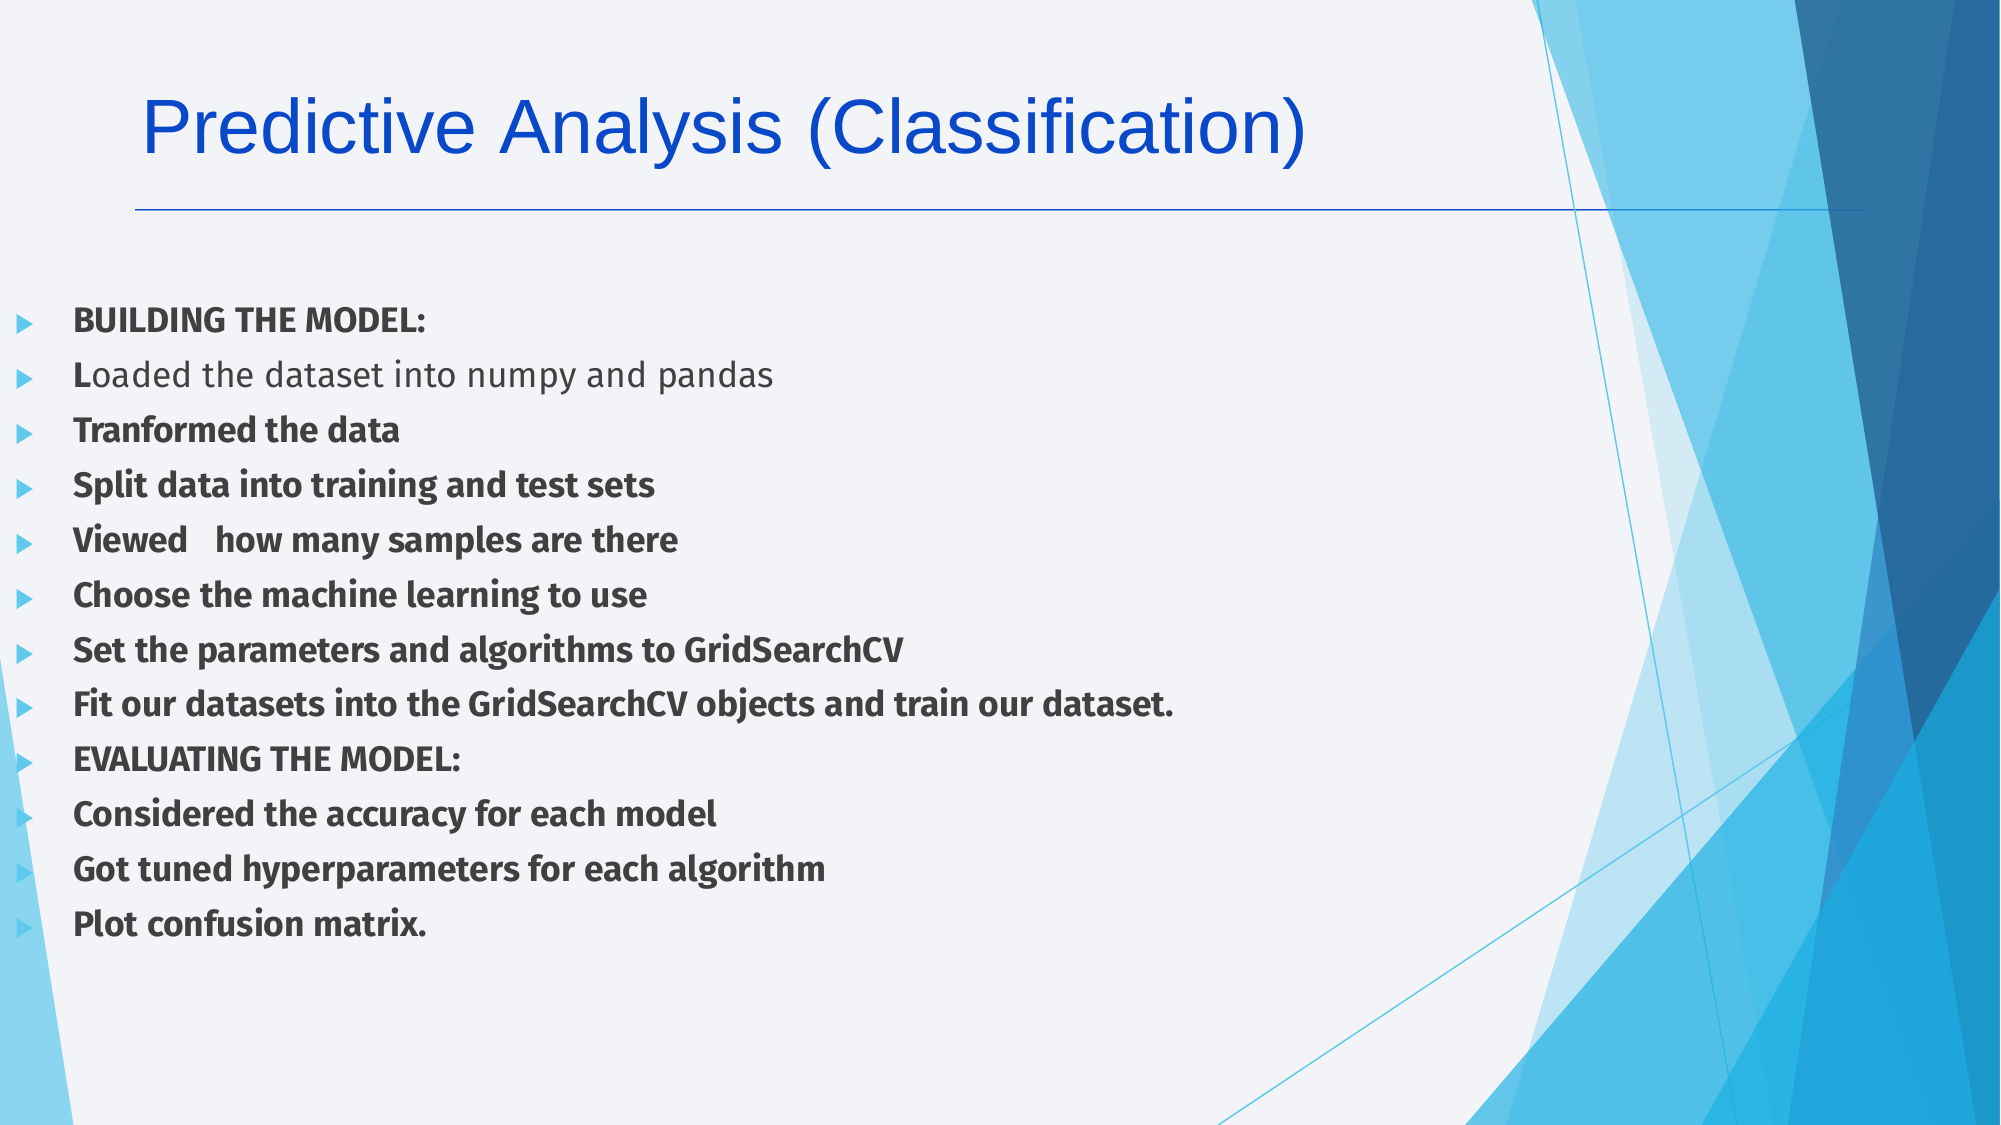

# Predictive Analysis (Classification)
▶	BUILDING THE MODEL:
▶	Loaded the dataset into numpy and pandas
▶	Tranformed the data
▶	Split data into training and test sets
▶	Viewed	how many samples are there
▶	Choose the machine learning to use
▶	Set the parameters and algorithms to GridSearchCV
▶	Fit our datasets into the GridSearchCV objects and train our dataset.
▶	EVALUATING THE MODEL:
▶	Considered the accuracy for each model
▶	Got tuned hyperparameters for each algorithm
▶	Plot confusion matrix.

15